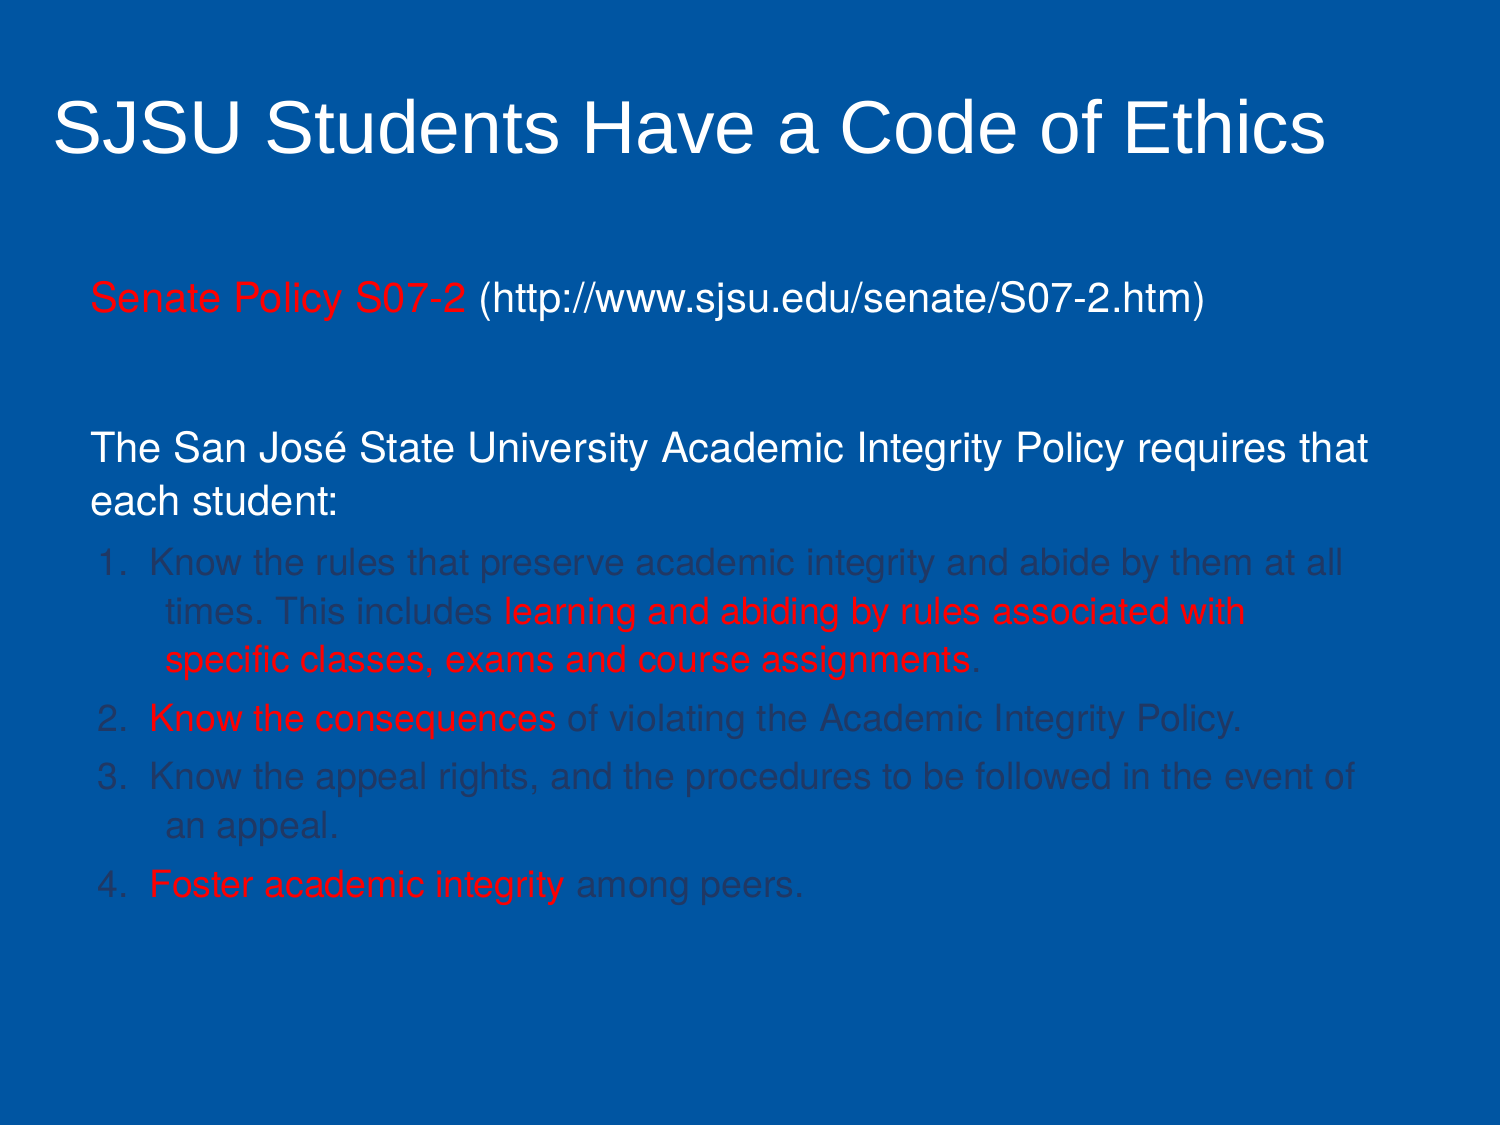

# SJSU Students Have a Code of Ethics
Senate Policy S07-2 (http://www.sjsu.edu/senate/S07-2.htm)

The San José State University Academic Integrity Policy requires that each student:
1.  Know the rules that preserve academic integrity and abide by them at all times. This includes learning and abiding by rules associated with specific classes, exams and course assignments.
2.  Know the consequences of violating the Academic Integrity Policy.
3.  Know the appeal rights, and the procedures to be followed in the event of an appeal.
4.  Foster academic integrity among peers.